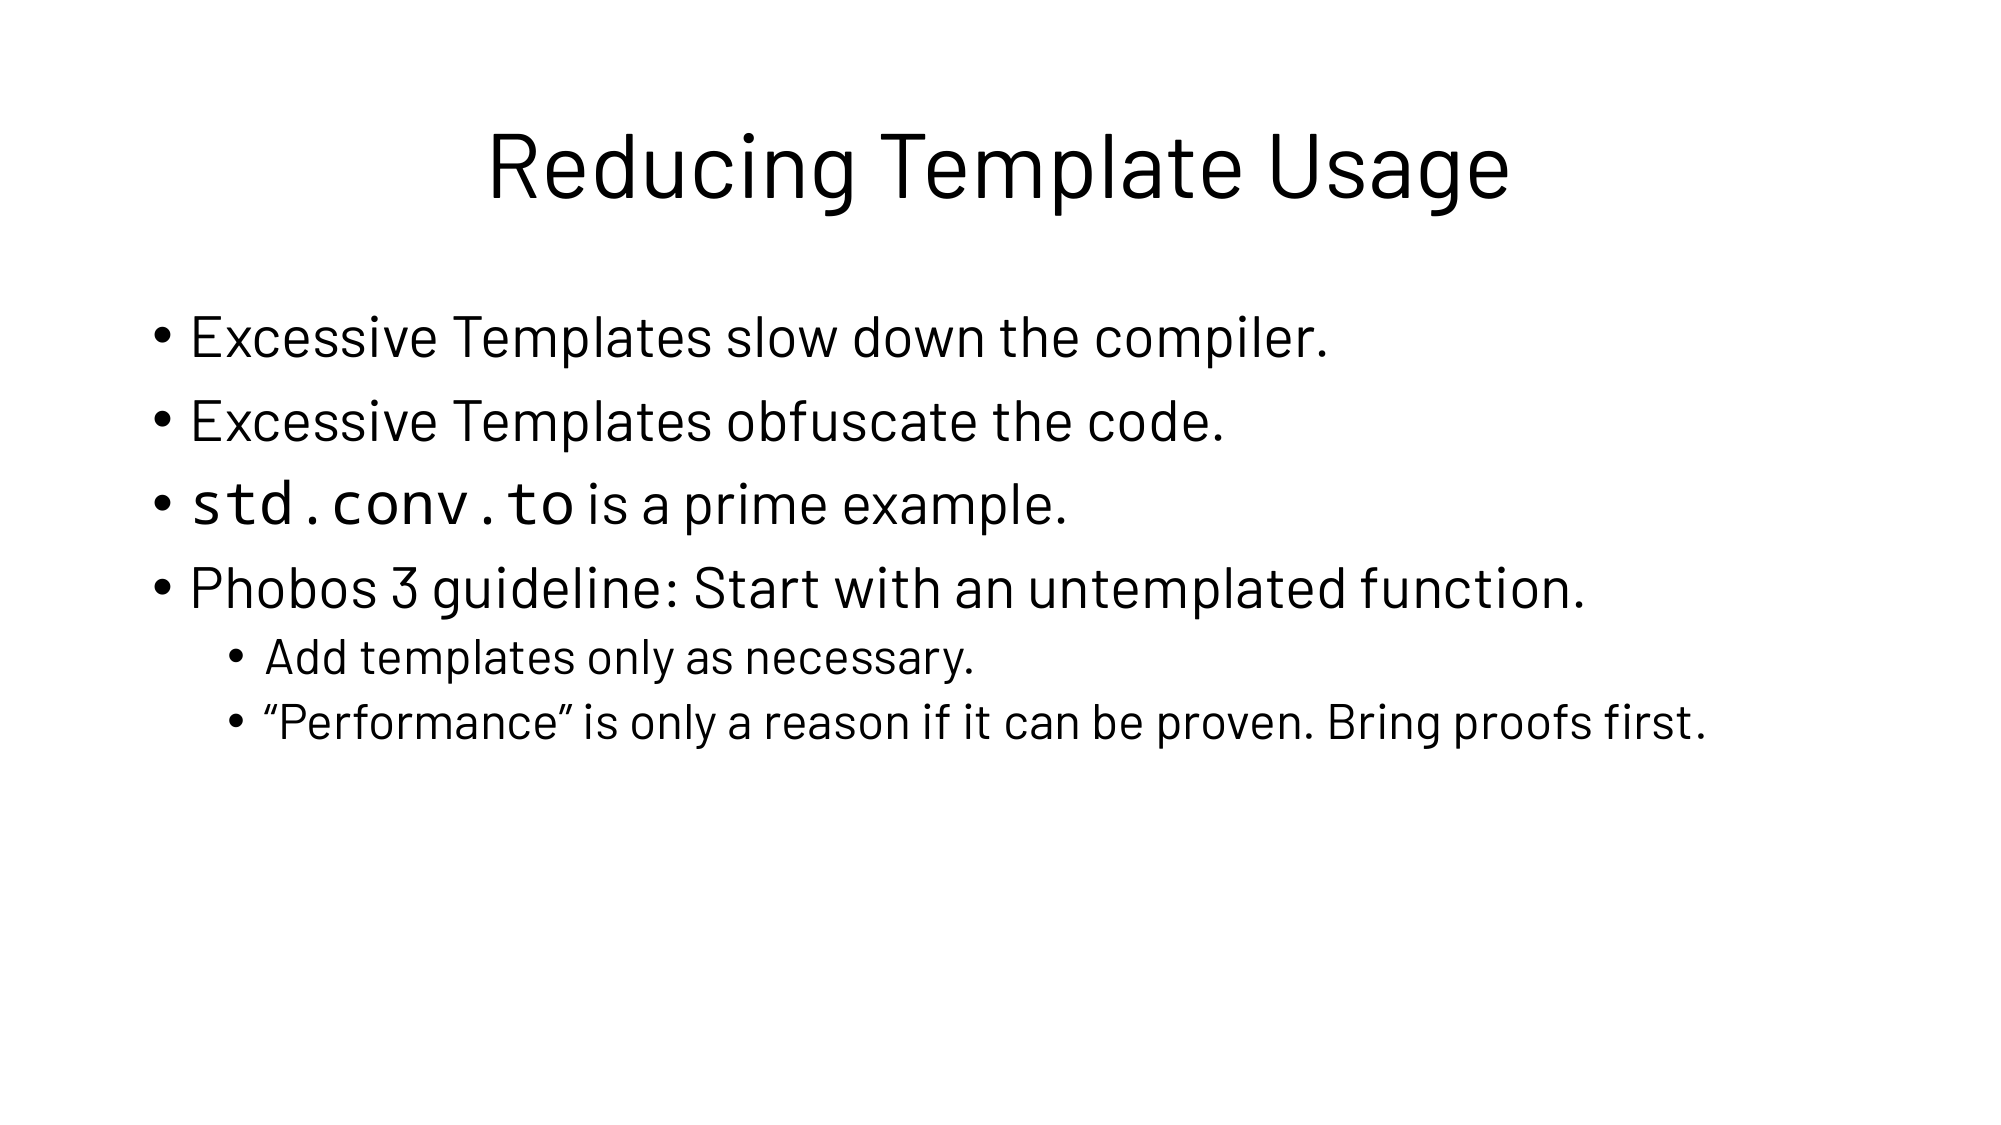

# Reducing Template Usage
Excessive Templates slow down the compiler.
Excessive Templates obfuscate the code.
std.conv.to is a prime example.
Phobos 3 guideline: Start with an untemplated function.
Add templates only as necessary.
“Performance” is only a reason if it can be proven. Bring proofs first.